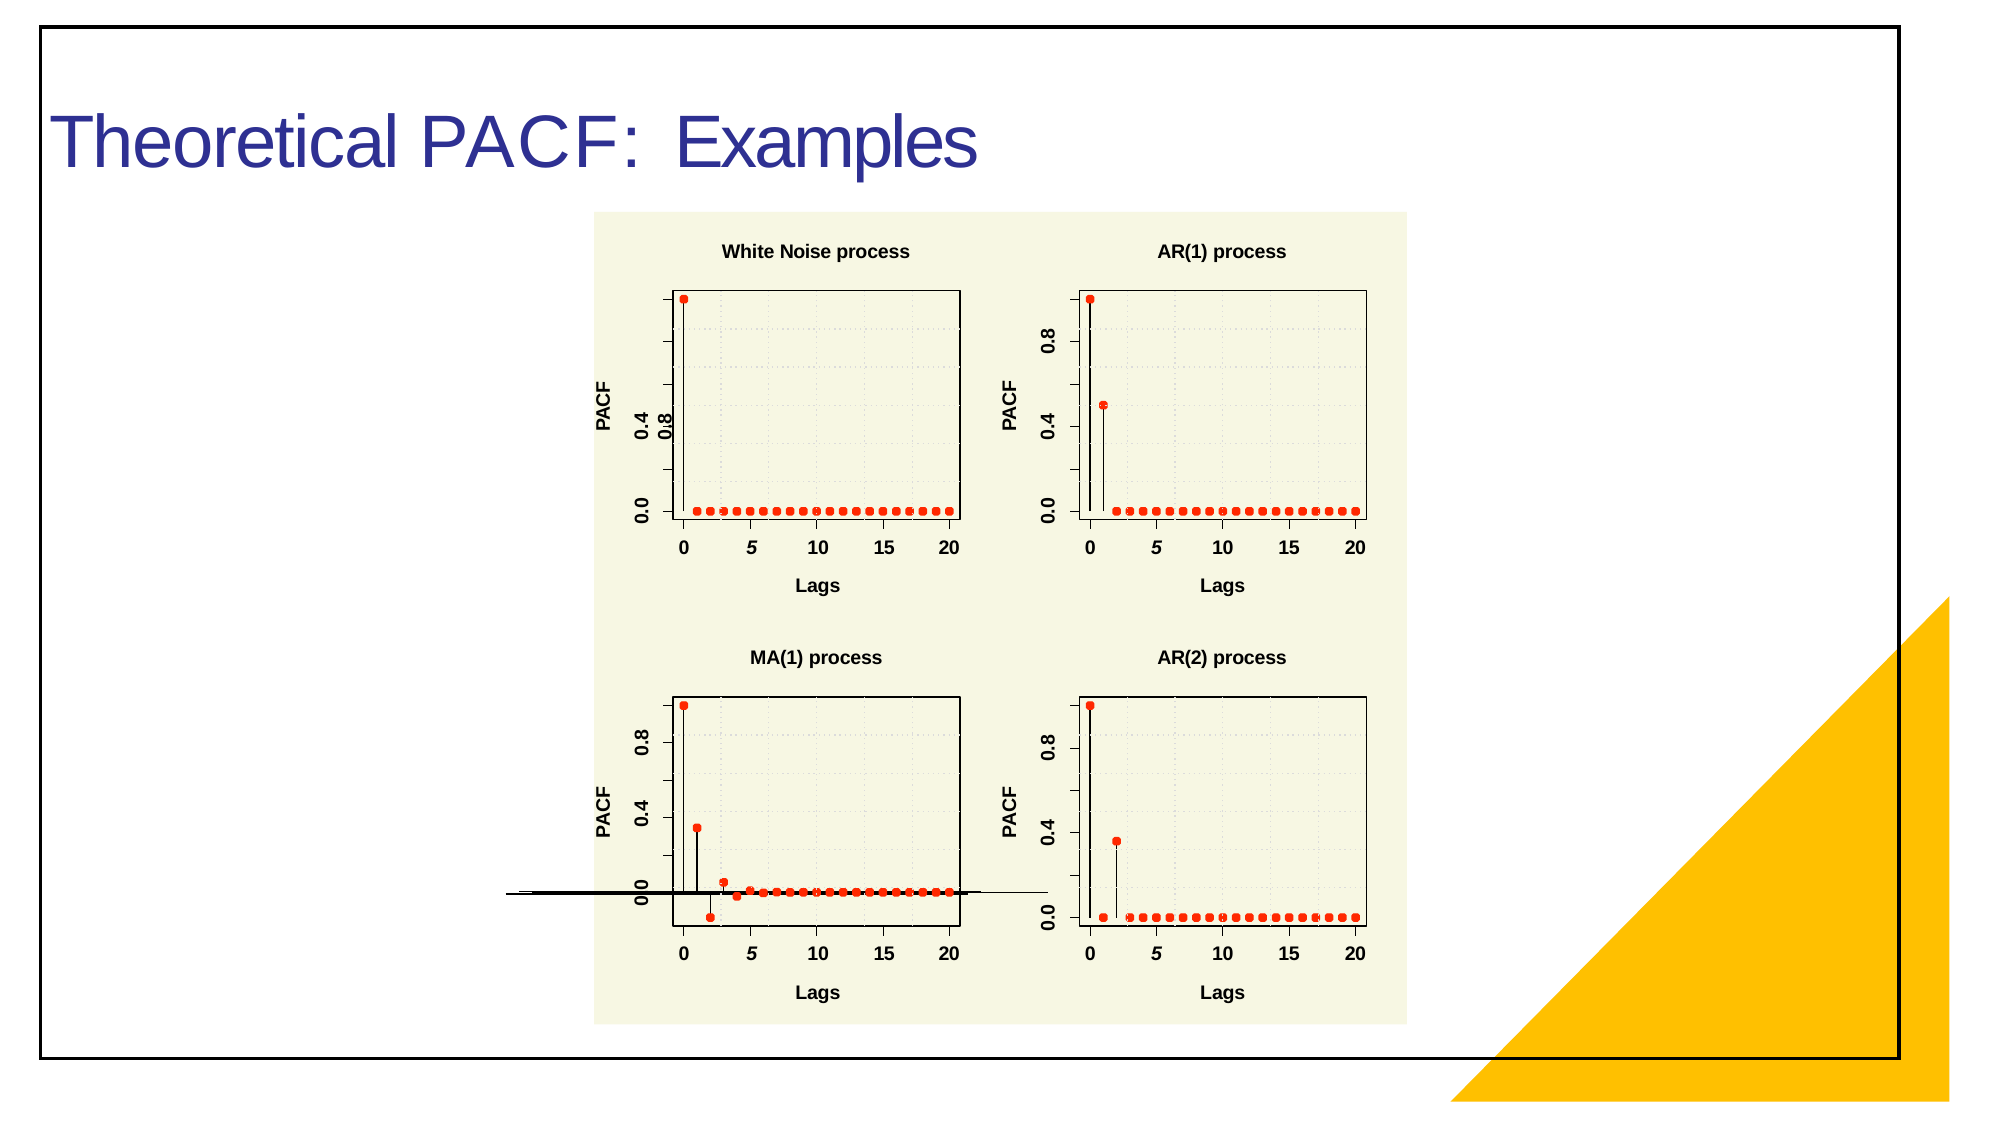

Theoretical PACF: Examples

White Noise process
AR(1) process

PACF
0.4	0.8
0.8

PACF
0.4

0.0
0.0

20
0
5	10	15
Lags
0
5	10	15	20
Lags
MA(1) process
AR(2) process

0.8
0.8

PACF
0.0	0.4
PACF
0.4

0.0

20
0
0
5	10	15	20
Lags
5	10	15
Lags